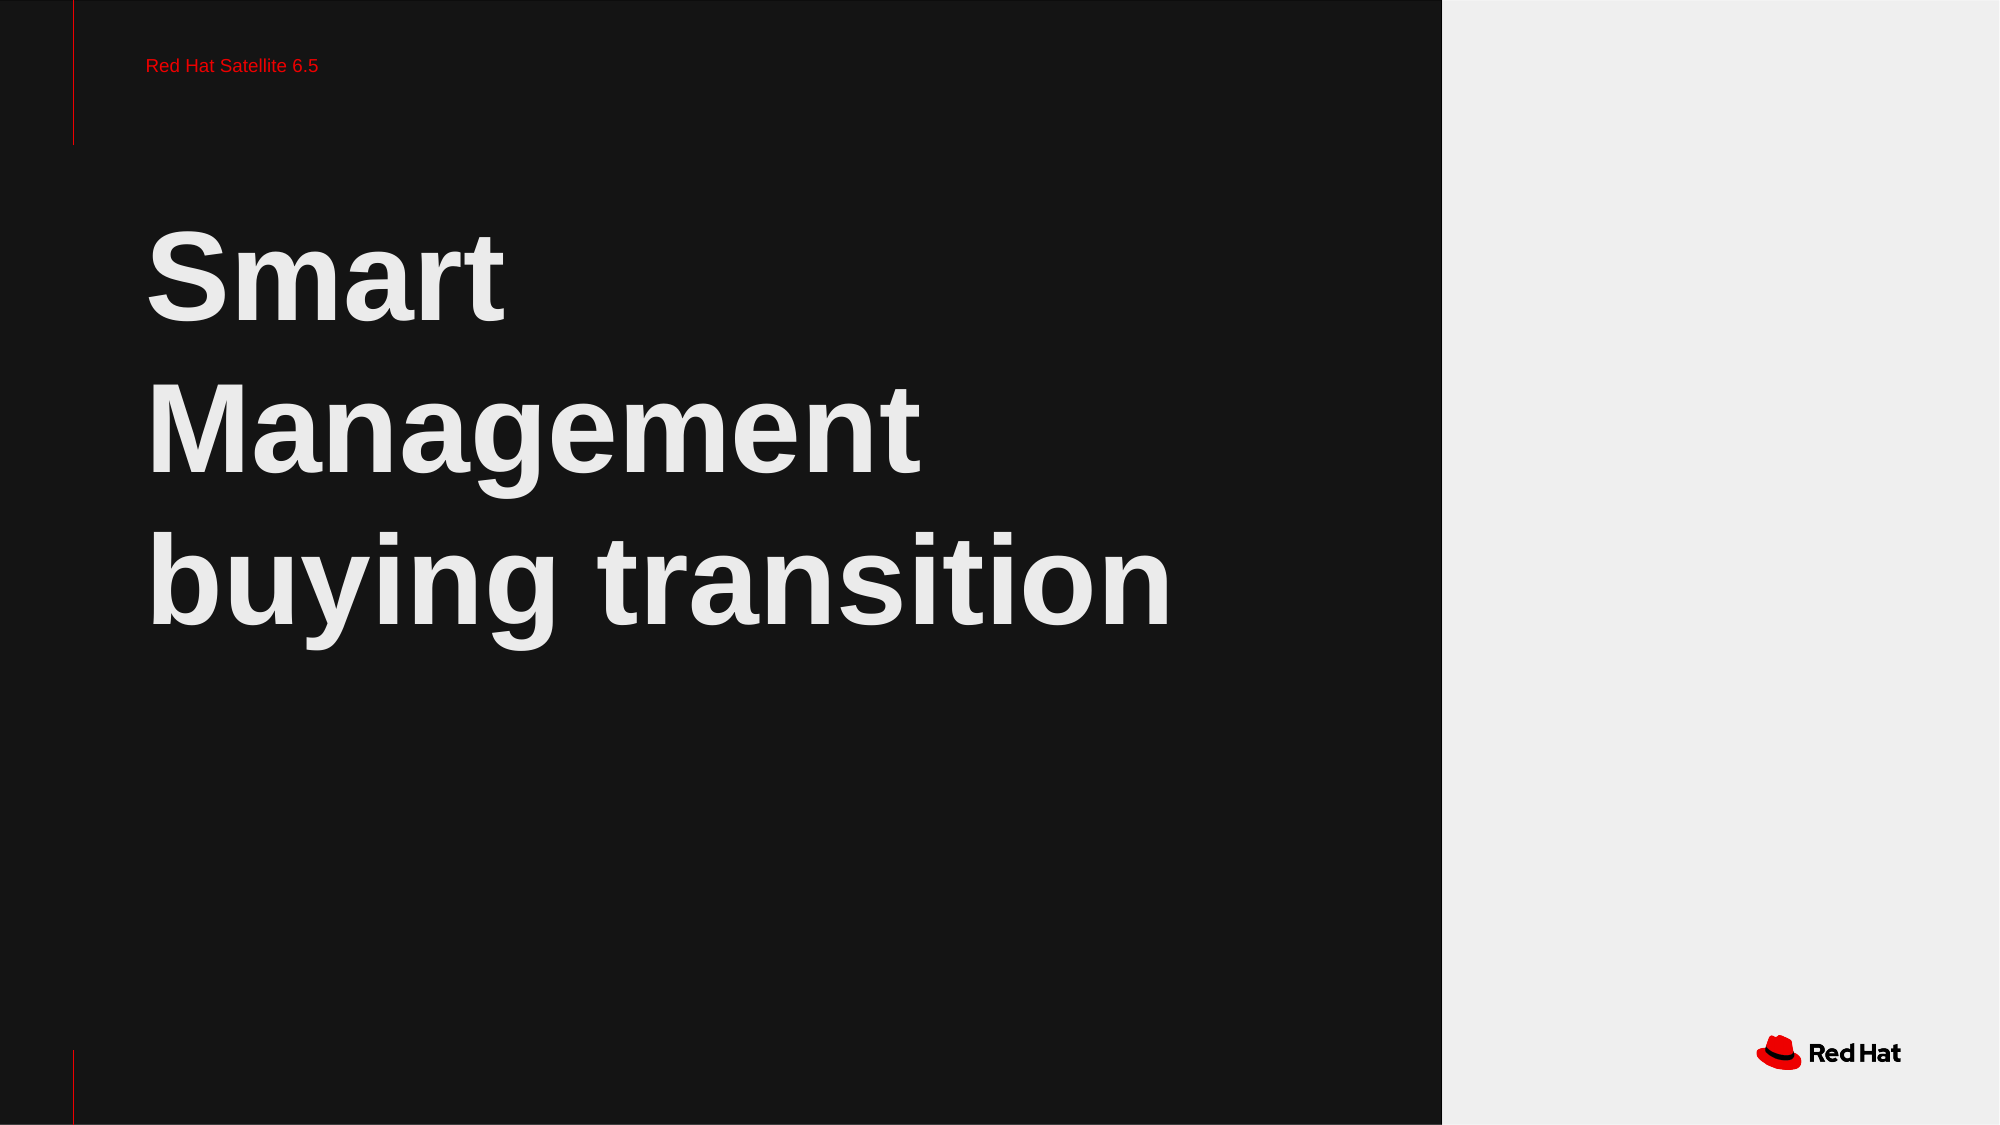

Red Hat Satellite 6.5

# Smart Management buying transition